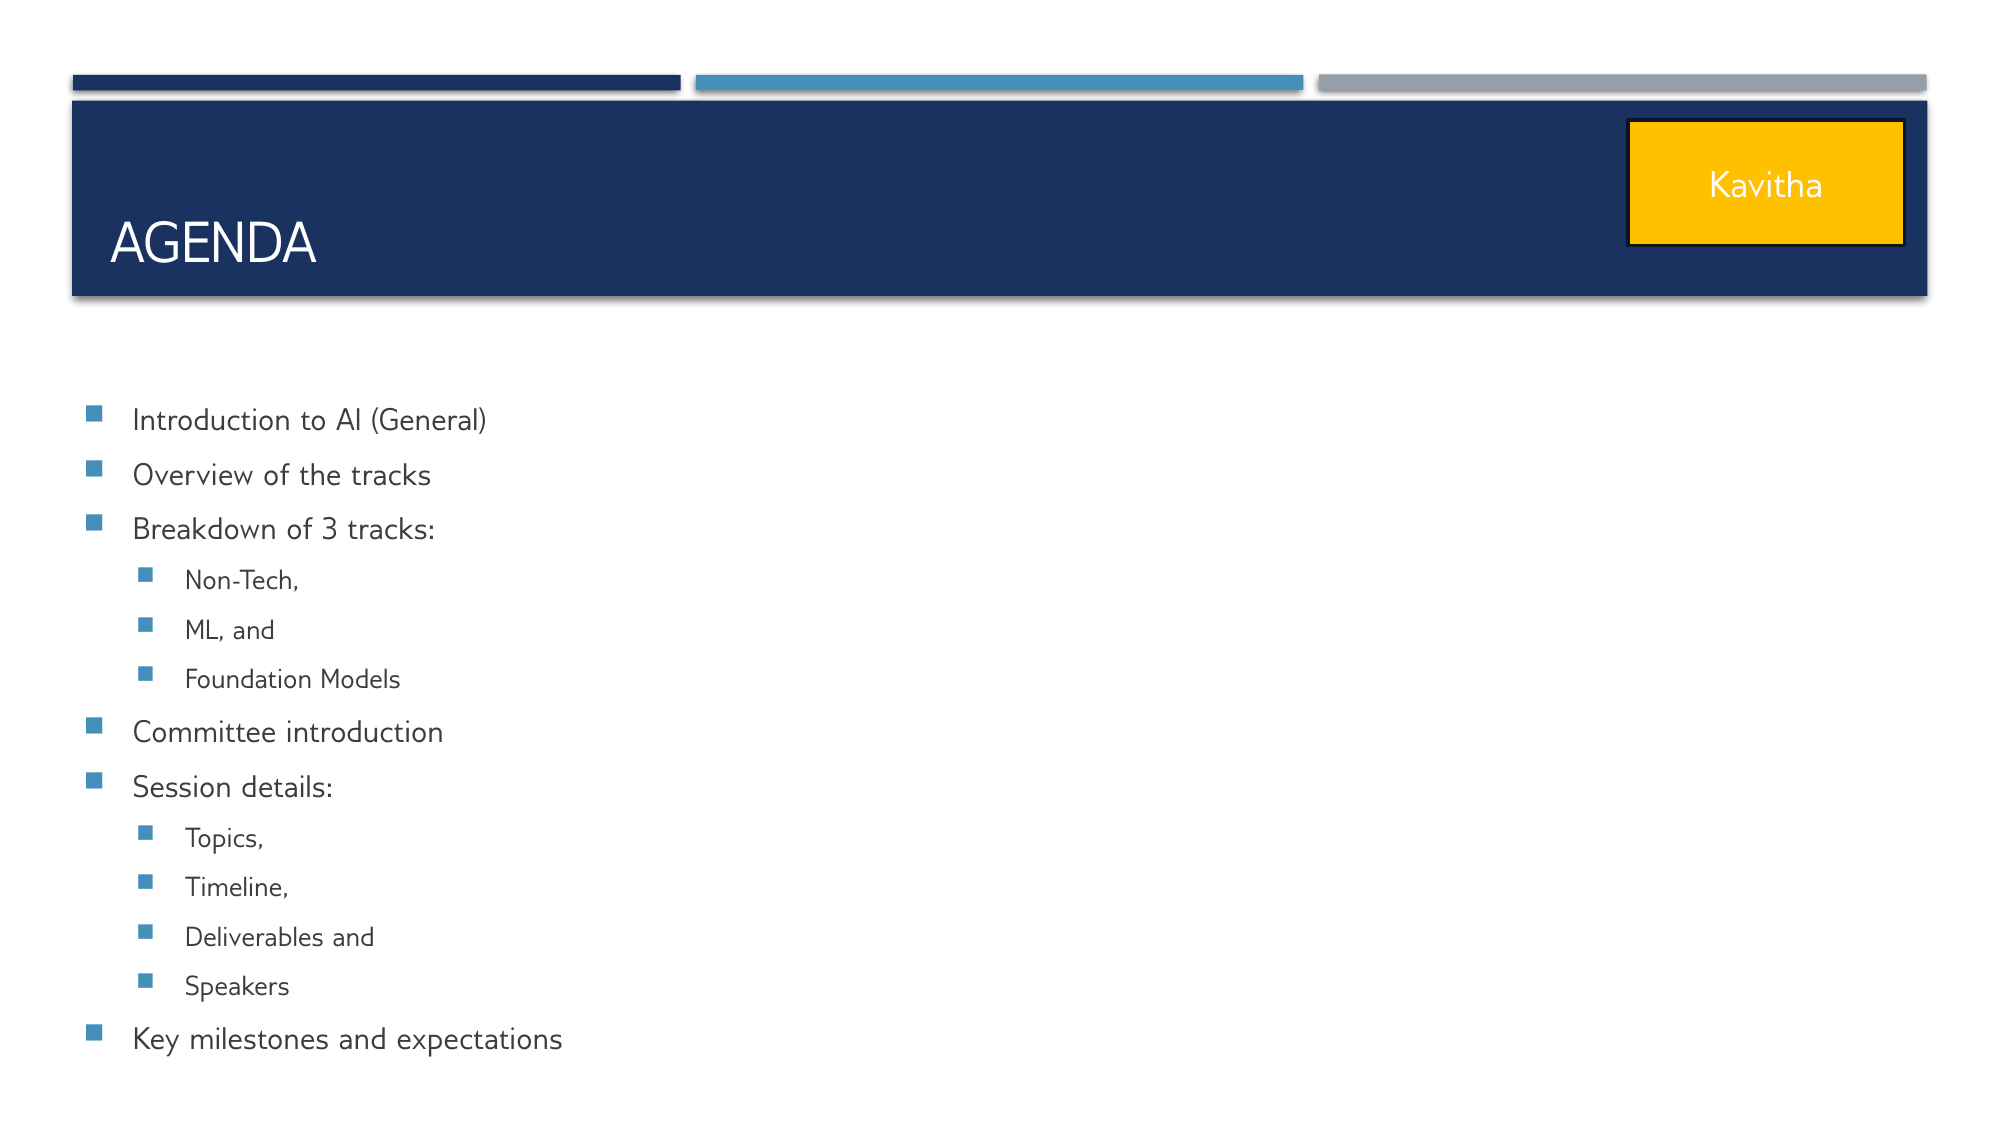

# AgENDA
Kavitha
Introduction to AI (General)
Overview of the tracks
Breakdown of 3 tracks:
Non-Tech,
ML, and
Foundation Models
Committee introduction
Session details:
Topics,
Timeline,
Deliverables and
Speakers
Key milestones and expectations